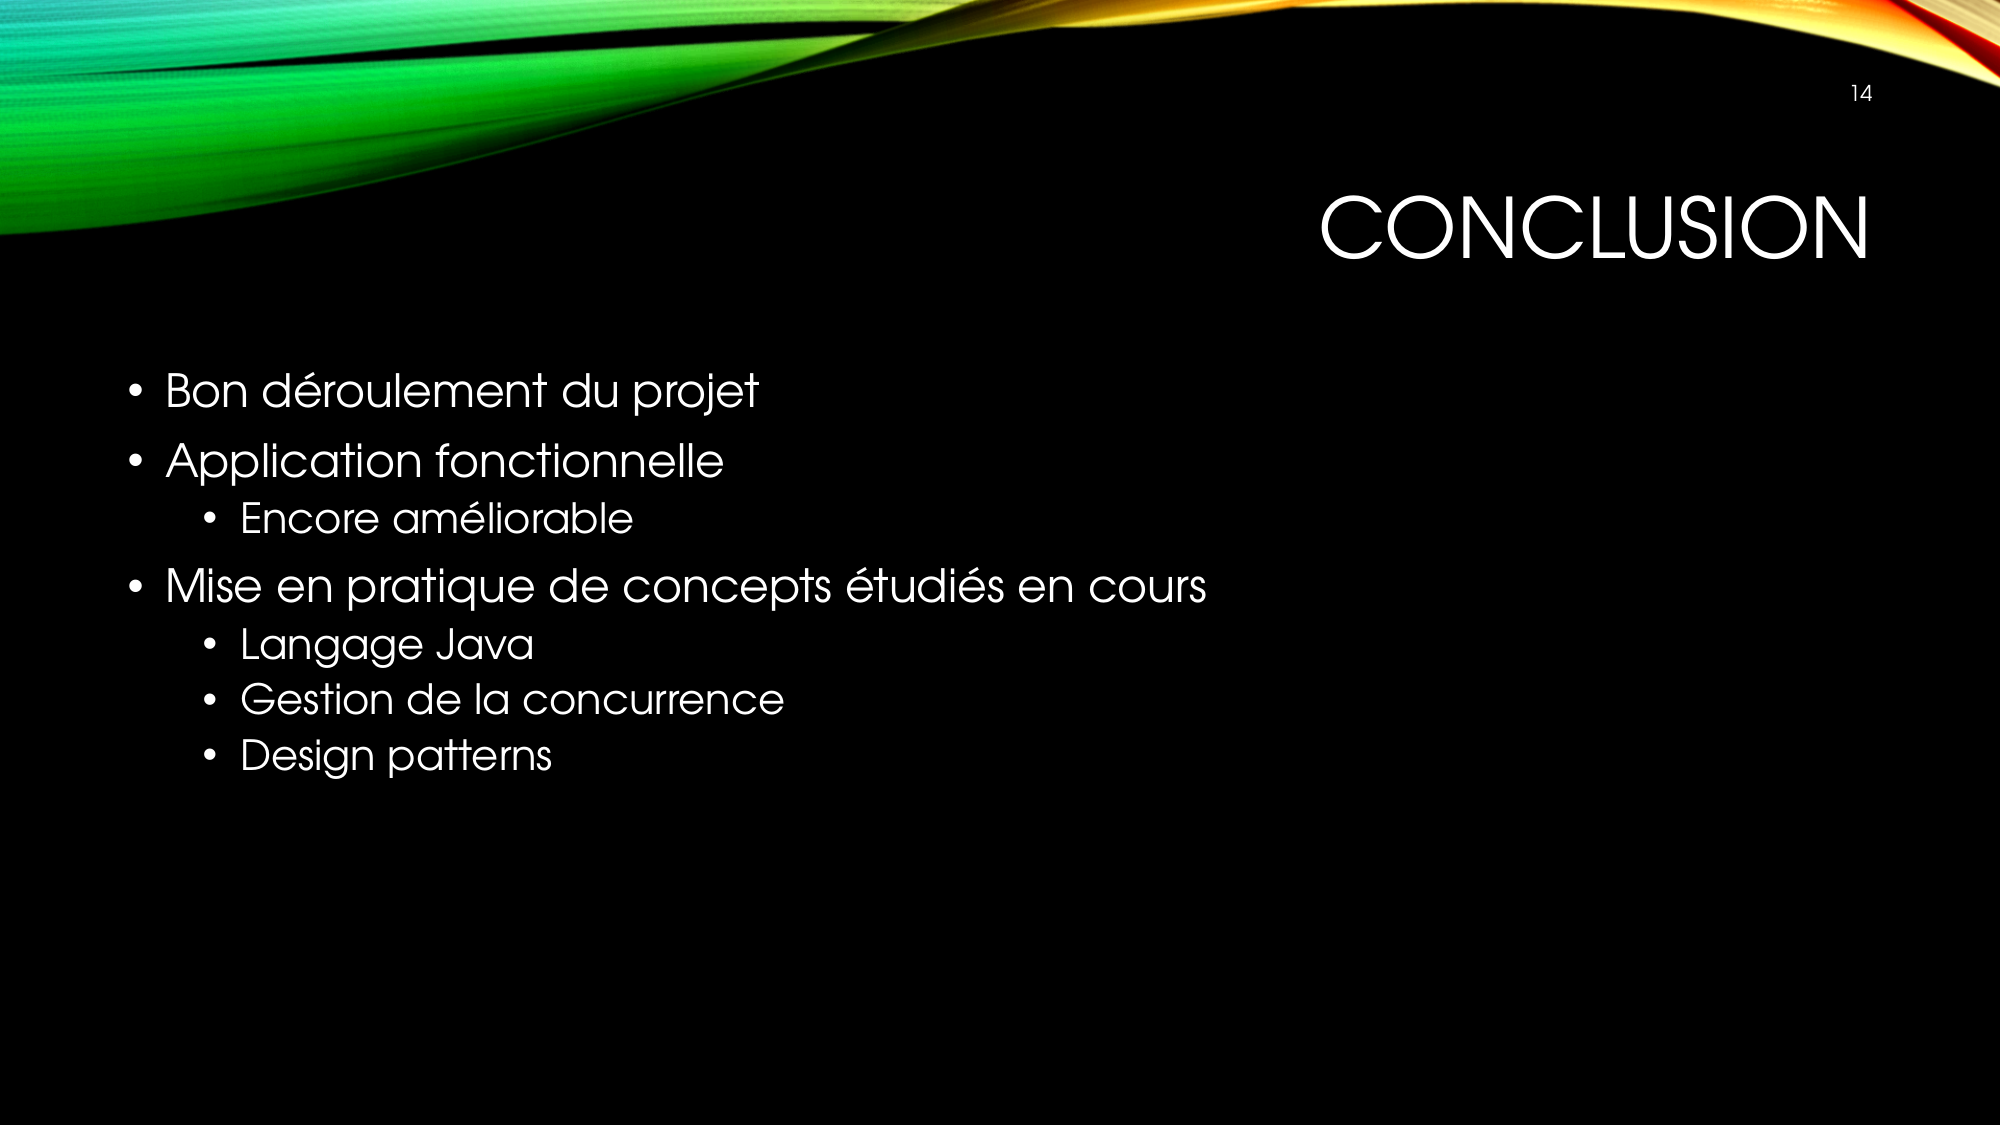

14
# Conclusion
Bon déroulement du projet
Application fonctionnelle
Encore améliorable
Mise en pratique de concepts étudiés en cours
Langage Java
Gestion de la concurrence
Design patterns